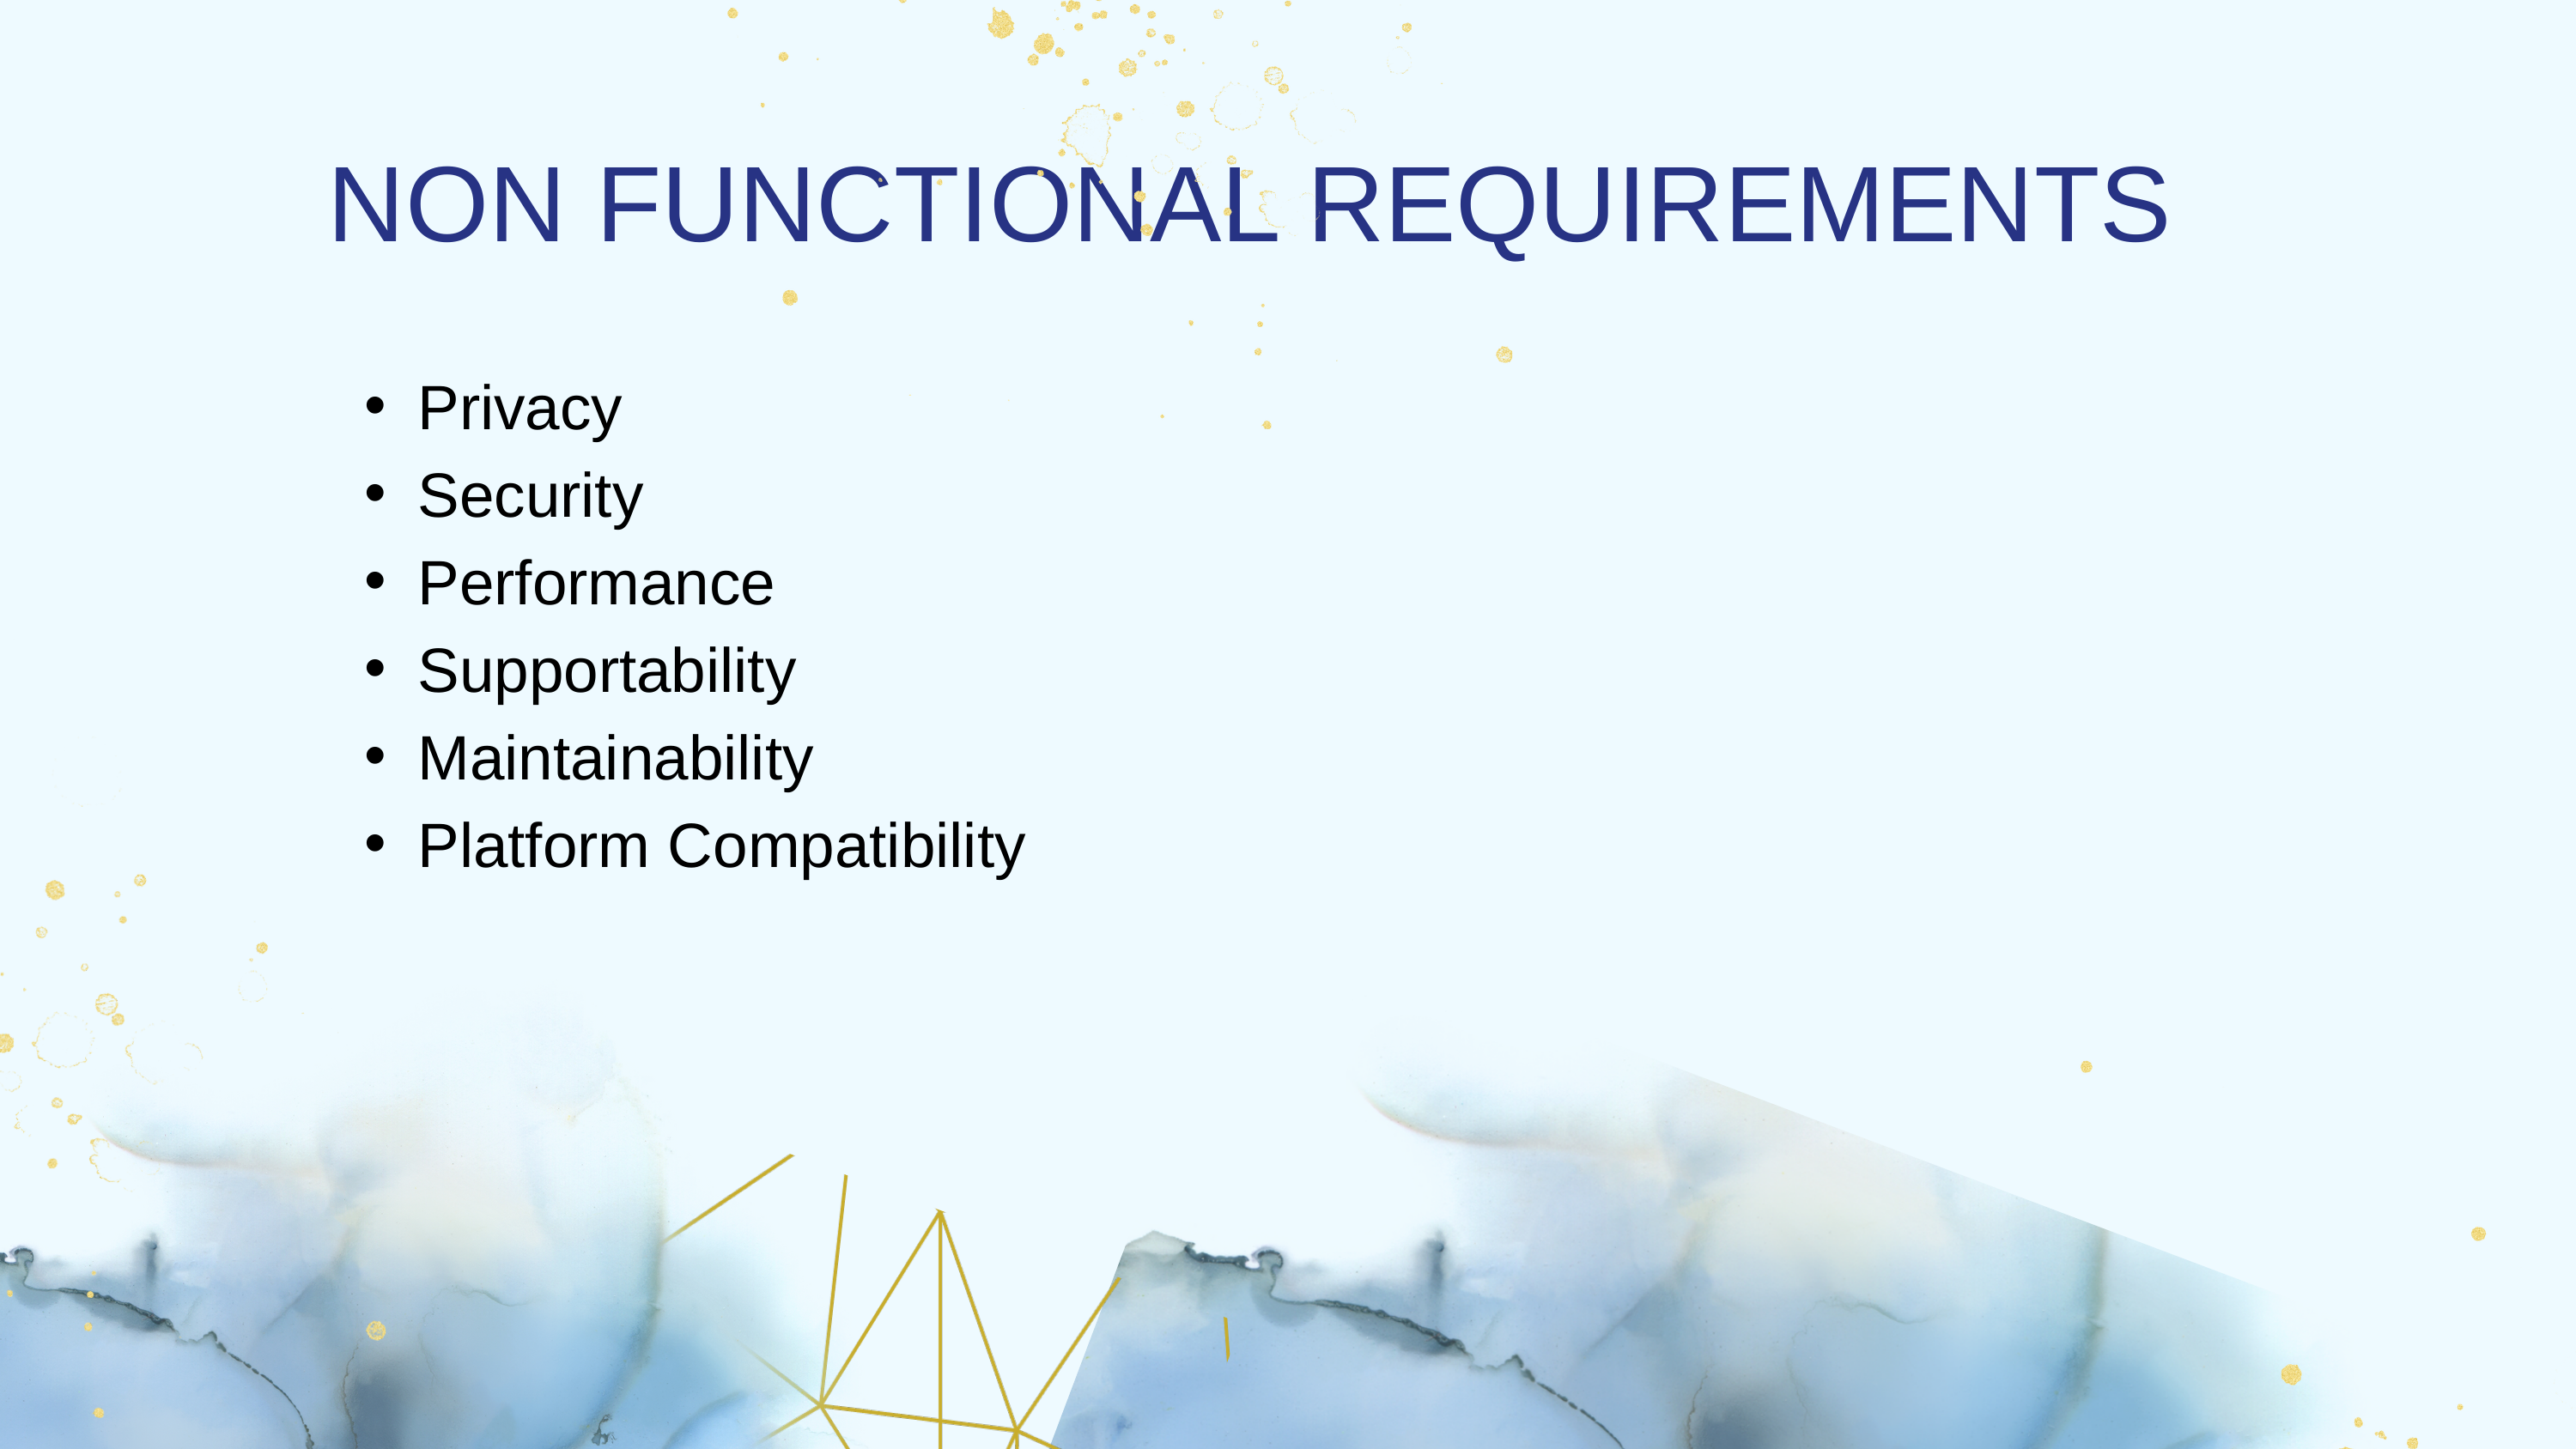

NON FUNCTIONAL REQUIREMENTS
Privacy
Security
Performance
Supportability
Maintainability
Platform Compatibility